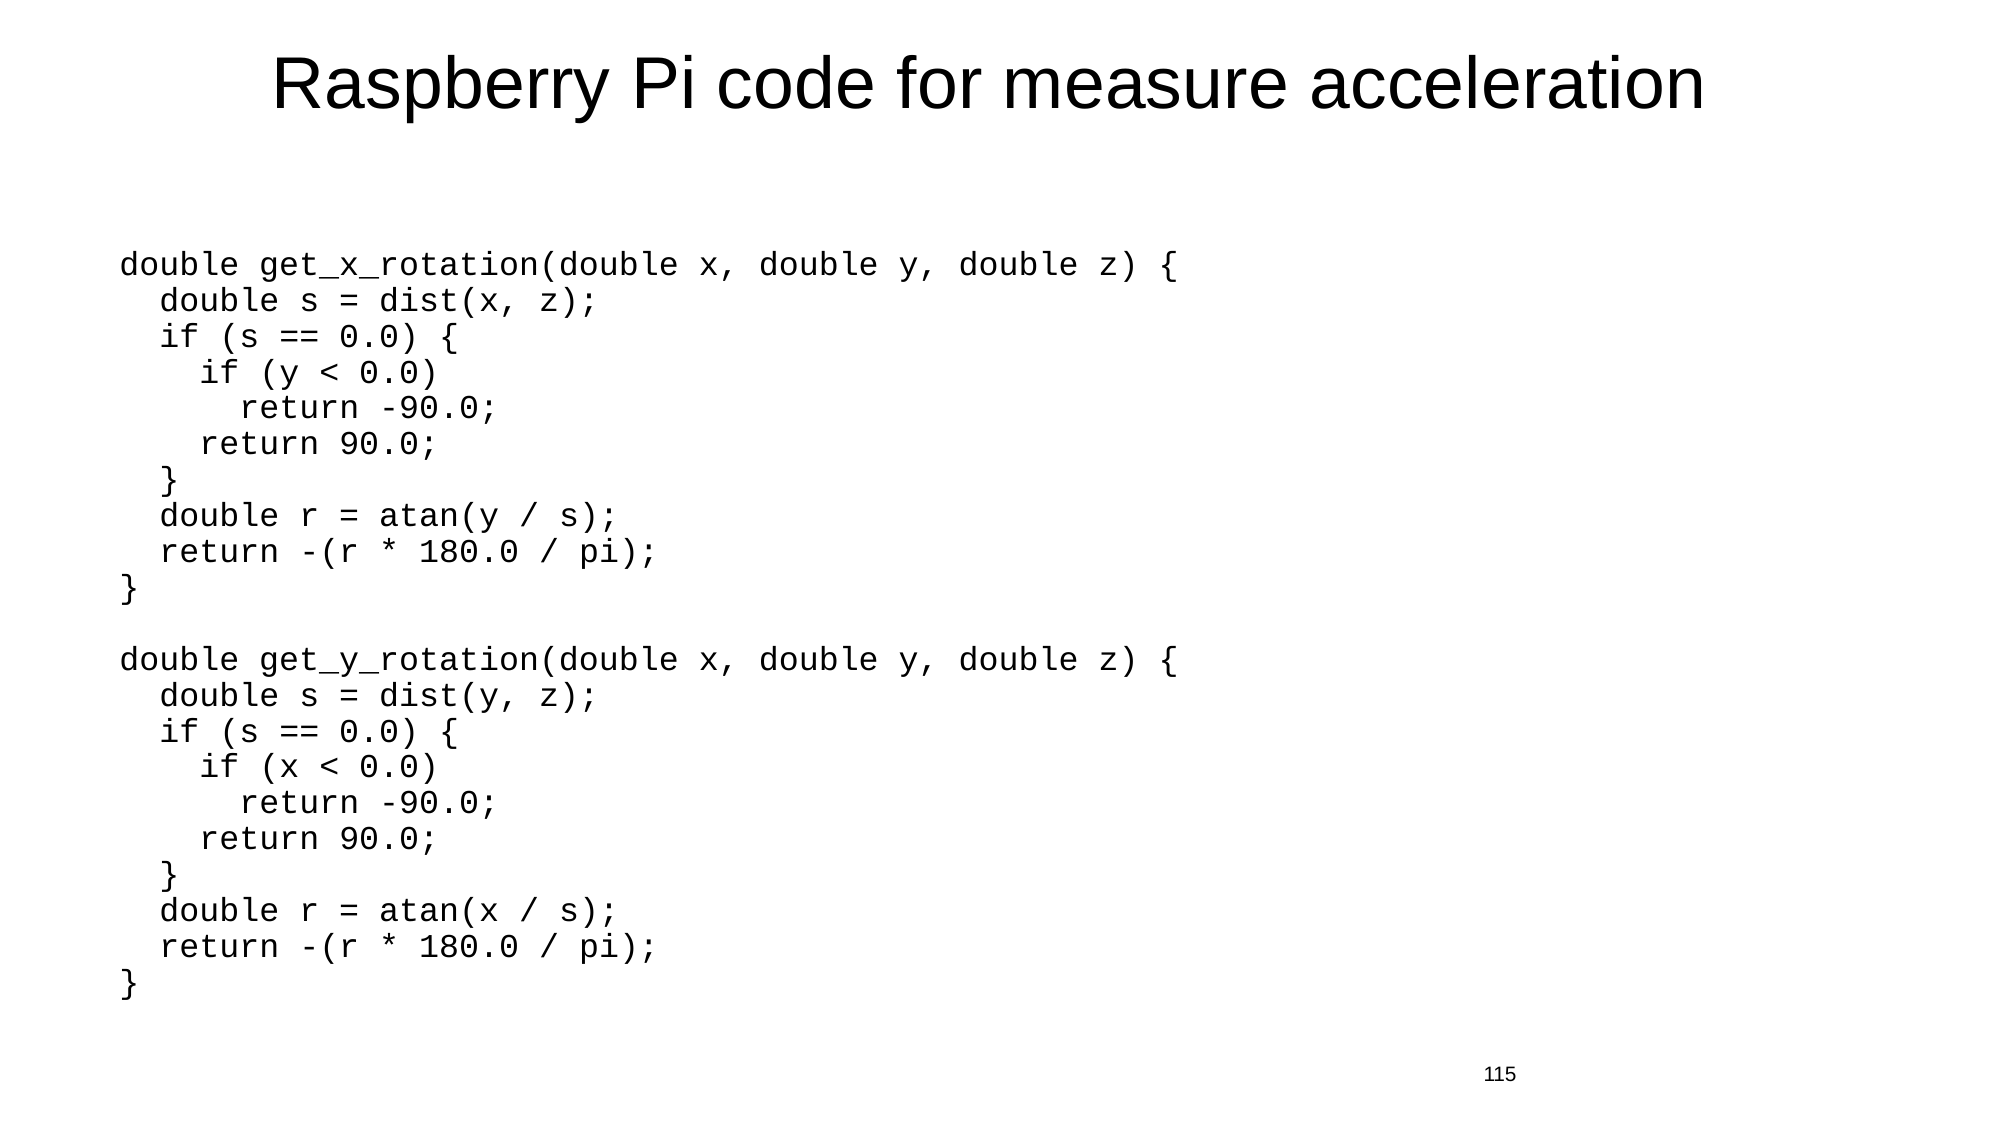

# Raspberry Pi code for measure acceleration
double get_x_rotation(double x, double y, double z) {
  double s = dist(x, z);
  if (s == 0.0) {
    if (y < 0.0)
      return -90.0;
    return 90.0;
  }
  double r = atan(y / s);
  return -(r * 180.0 / pi);
}

double get_y_rotation(double x, double y, double z) {
  double s = dist(y, z);
  if (s == 0.0) {
    if (x < 0.0)
      return -90.0;
    return 90.0;
  }
  double r = atan(x / s);
  return -(r * 180.0 / pi);
}

115